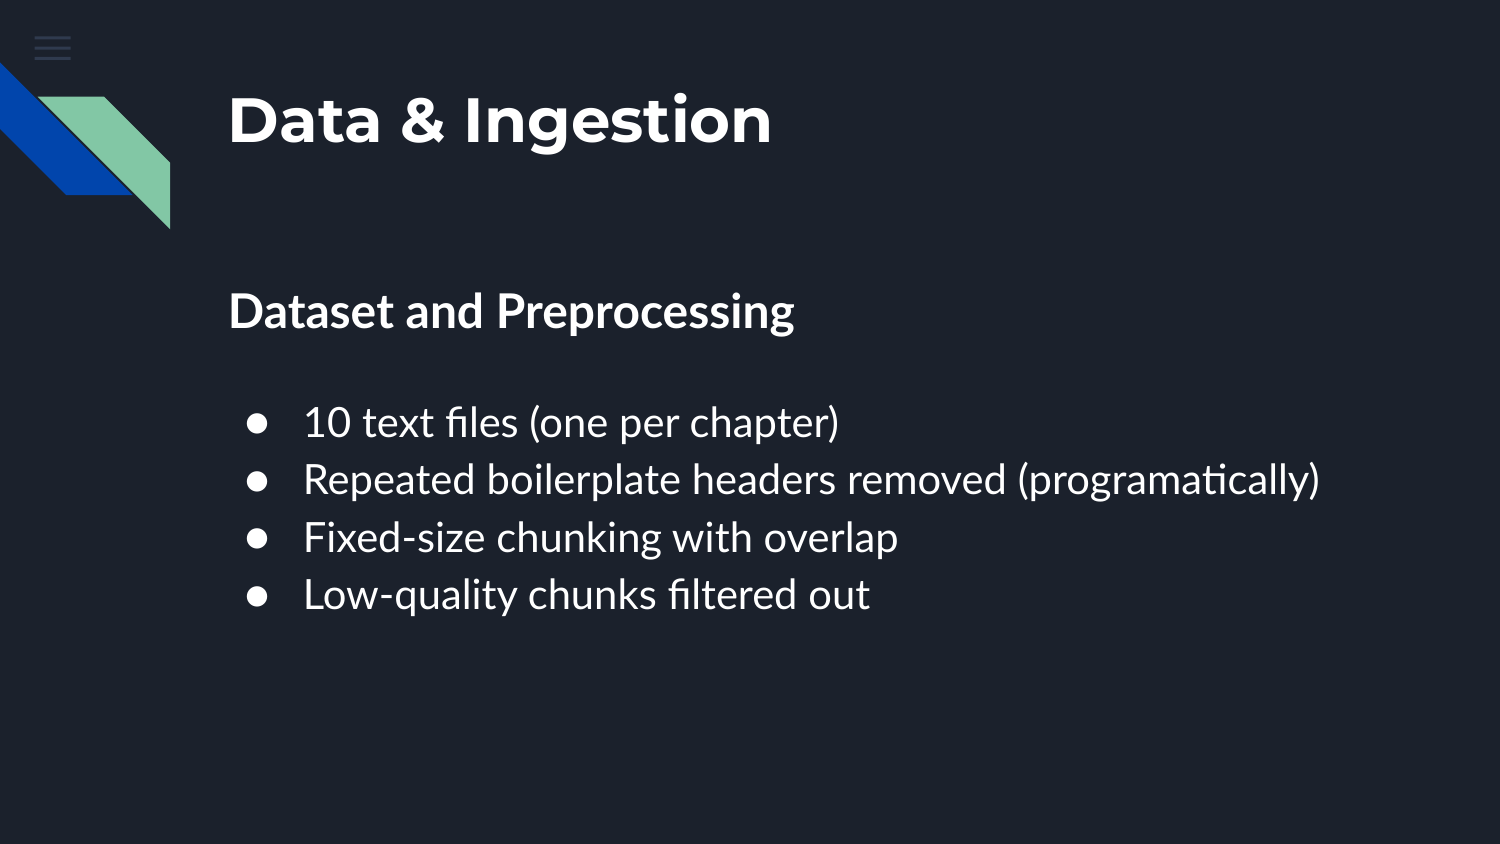

# Data & Ingestion
Dataset and Preprocessing
10 text files (one per chapter)
Repeated boilerplate headers removed (programatically)
Fixed-size chunking with overlap
Low-quality chunks filtered out